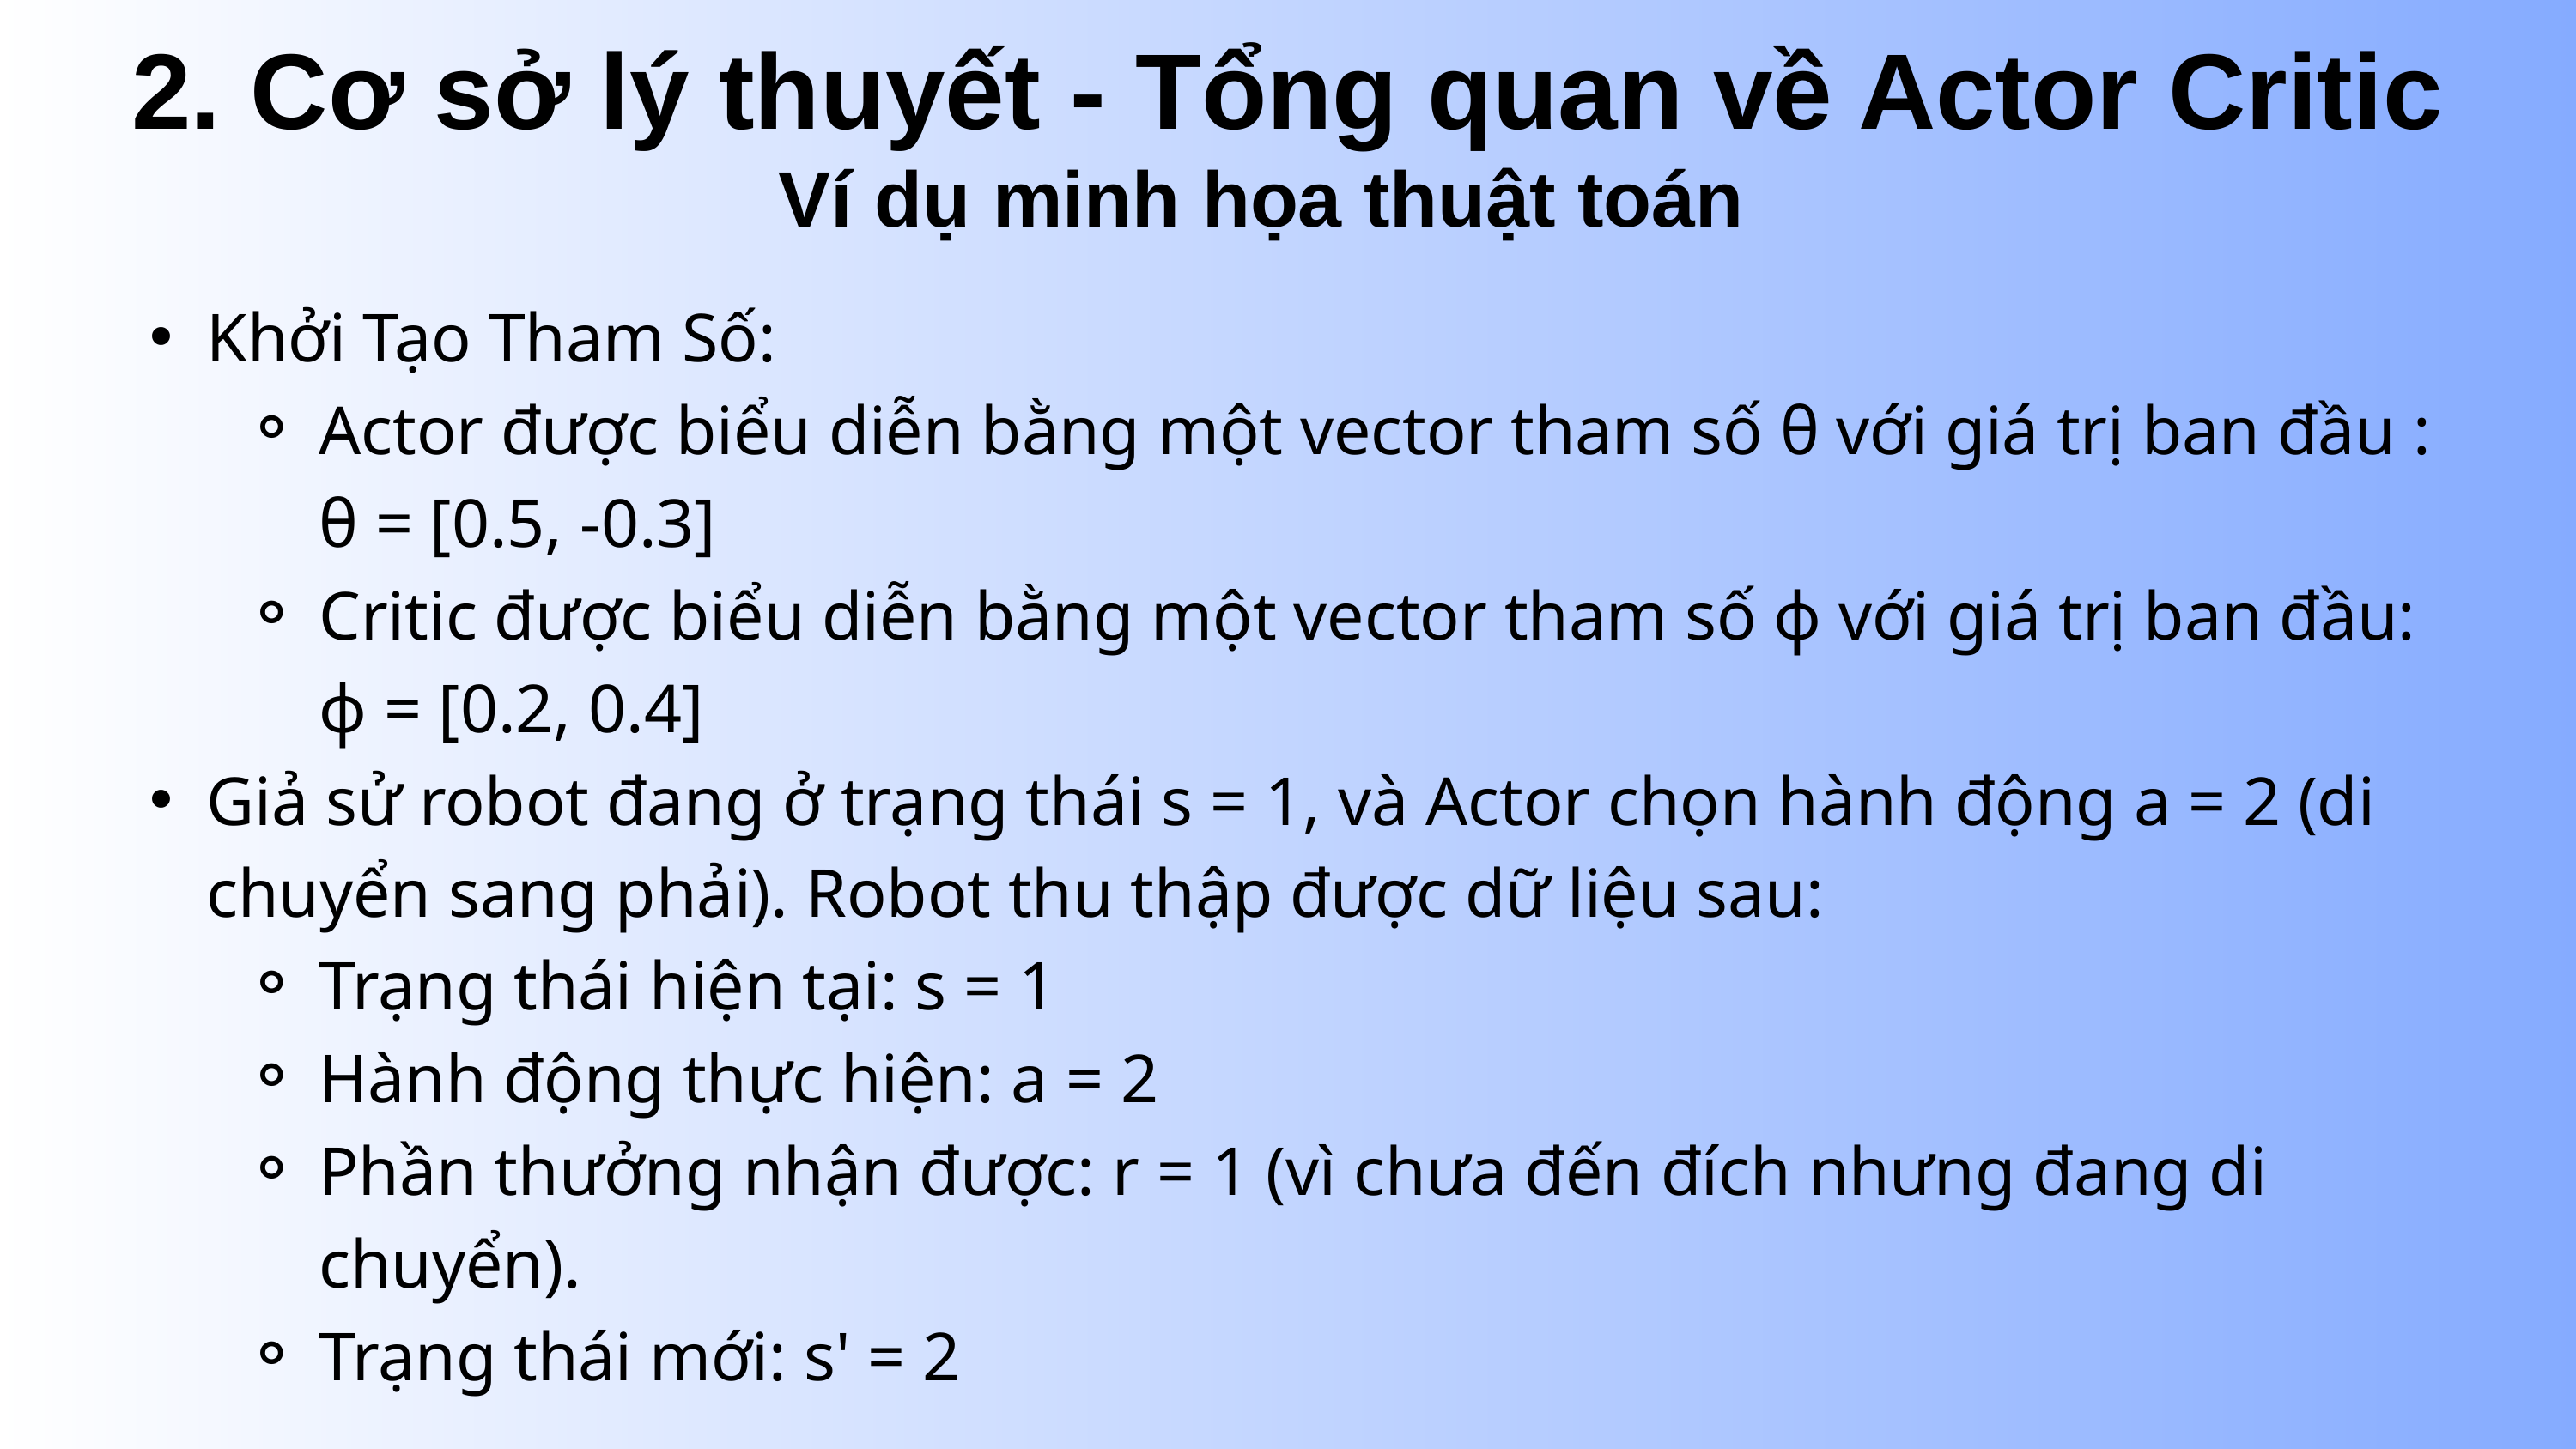

2. Cơ sở lý thuyết - Tổng quan về Actor Critic
Ví dụ minh họa thuật toán
Khởi Tạo Tham Số:
Actor được biểu diễn bằng một vector tham số θ với giá trị ban đầu : θ = [0.5, -0.3]
Critic được biểu diễn bằng một vector tham số ϕ với giá trị ban đầu: ϕ = [0.2, 0.4]
Giả sử robot đang ở trạng thái s = 1, và Actor chọn hành động a = 2 (di chuyển sang phải). Robot thu thập được dữ liệu sau:
Trạng thái hiện tại: s = 1
Hành động thực hiện: a = 2
Phần thưởng nhận được: r = 1 (vì chưa đến đích nhưng đang di chuyển).
Trạng thái mới: s' = 2